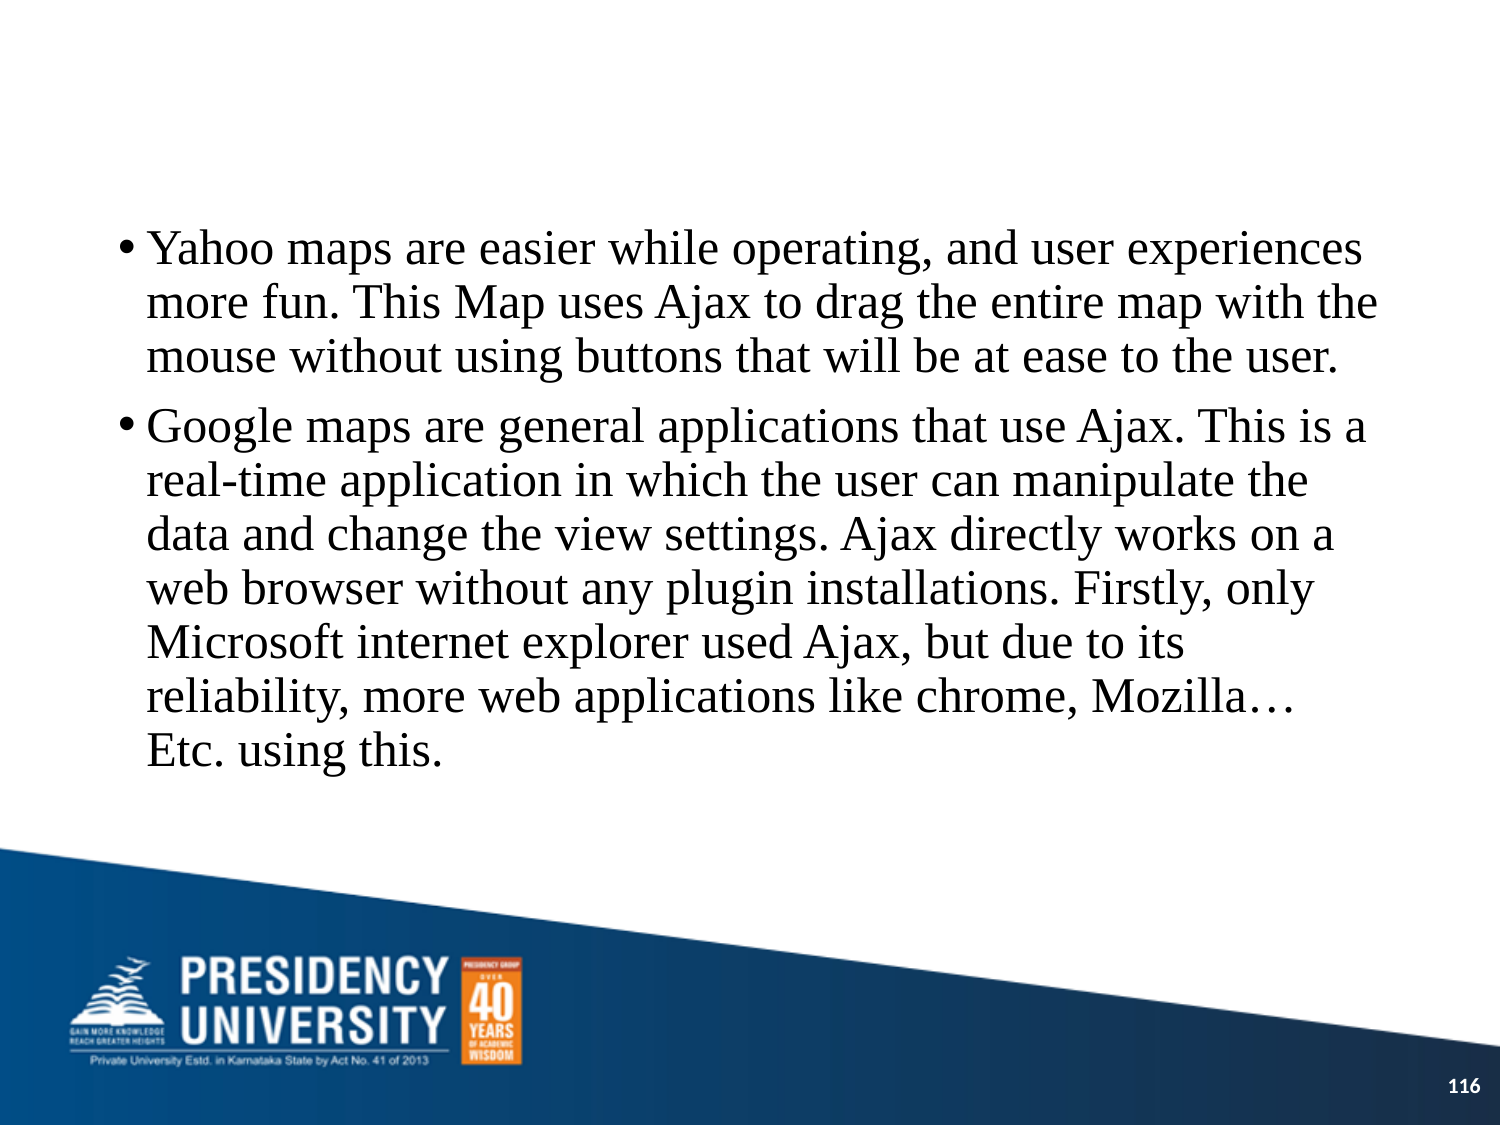

#
Yahoo maps are easier while operating, and user experiences more fun. This Map uses Ajax to drag the entire map with the mouse without using buttons that will be at ease to the user.
Google maps are general applications that use Ajax. This is a real-time application in which the user can manipulate the data and change the view settings. Ajax directly works on a web browser without any plugin installations. Firstly, only Microsoft internet explorer used Ajax, but due to its reliability, more web applications like chrome, Mozilla… Etc. using this.

116